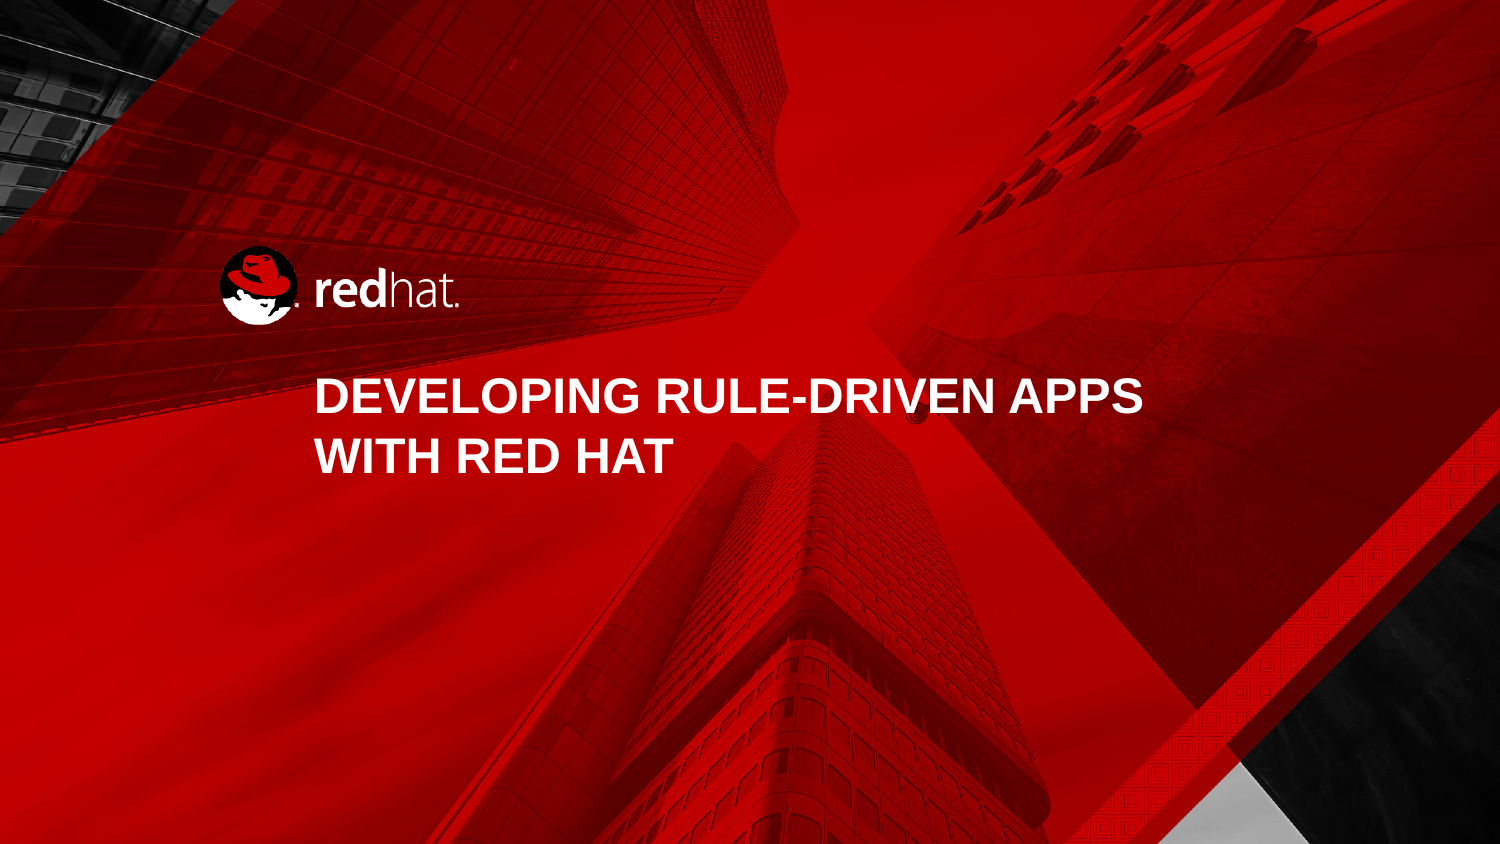

# DEVELOPING RULE-DRIVEN APPS WITH RED HAT